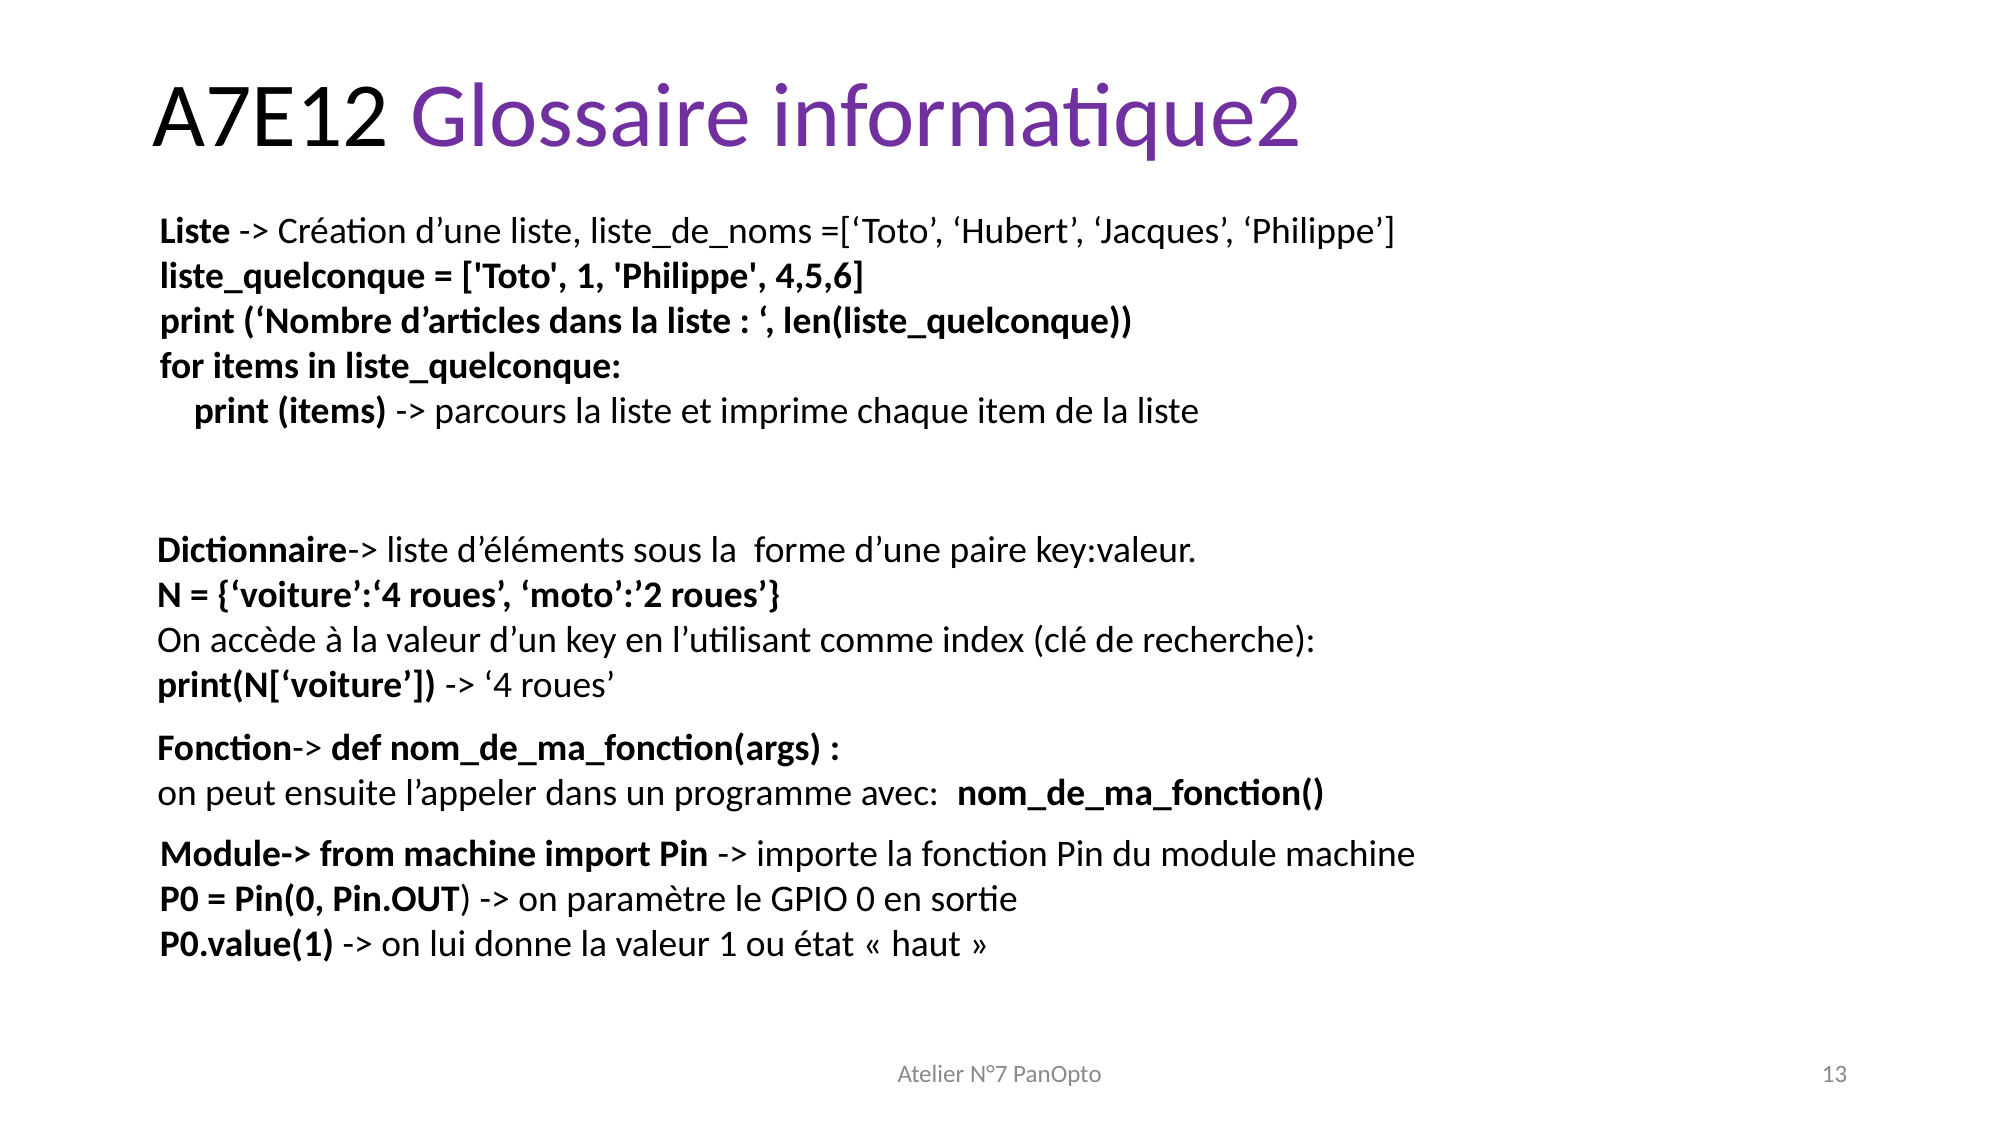

A7E12 Glossaire informatique2
Liste -> Création d’une liste, liste_de_noms =[‘Toto’, ‘Hubert’, ‘Jacques’, ‘Philippe’]
liste_quelconque = ['Toto', 1, 'Philippe', 4,5,6]
print (‘Nombre d’articles dans la liste : ‘, len(liste_quelconque))
for items in liste_quelconque:
    print (items) -> parcours la liste et imprime chaque item de la liste
Dictionnaire-> liste d’éléments sous la  forme d’une paire key:valeur.
N = {‘voiture’:‘4 roues’, ‘moto’:’2 roues’}
On accède à la valeur d’un key en l’utilisant comme index (clé de recherche):
print(N[‘voiture’]) -> ‘4 roues’

Fonction-> def nom_de_ma_fonction(args) :
on peut ensuite l’appeler dans un programme avec:  nom_de_ma_fonction()
Module-> from machine import Pin -> importe la fonction Pin du module machine
P0 = Pin(0, Pin.OUT) -> on paramètre le GPIO 0 en sortie
P0.value(1) -> on lui donne la valeur 1 ou état « haut »

Atelier N°7 PanOpto
13